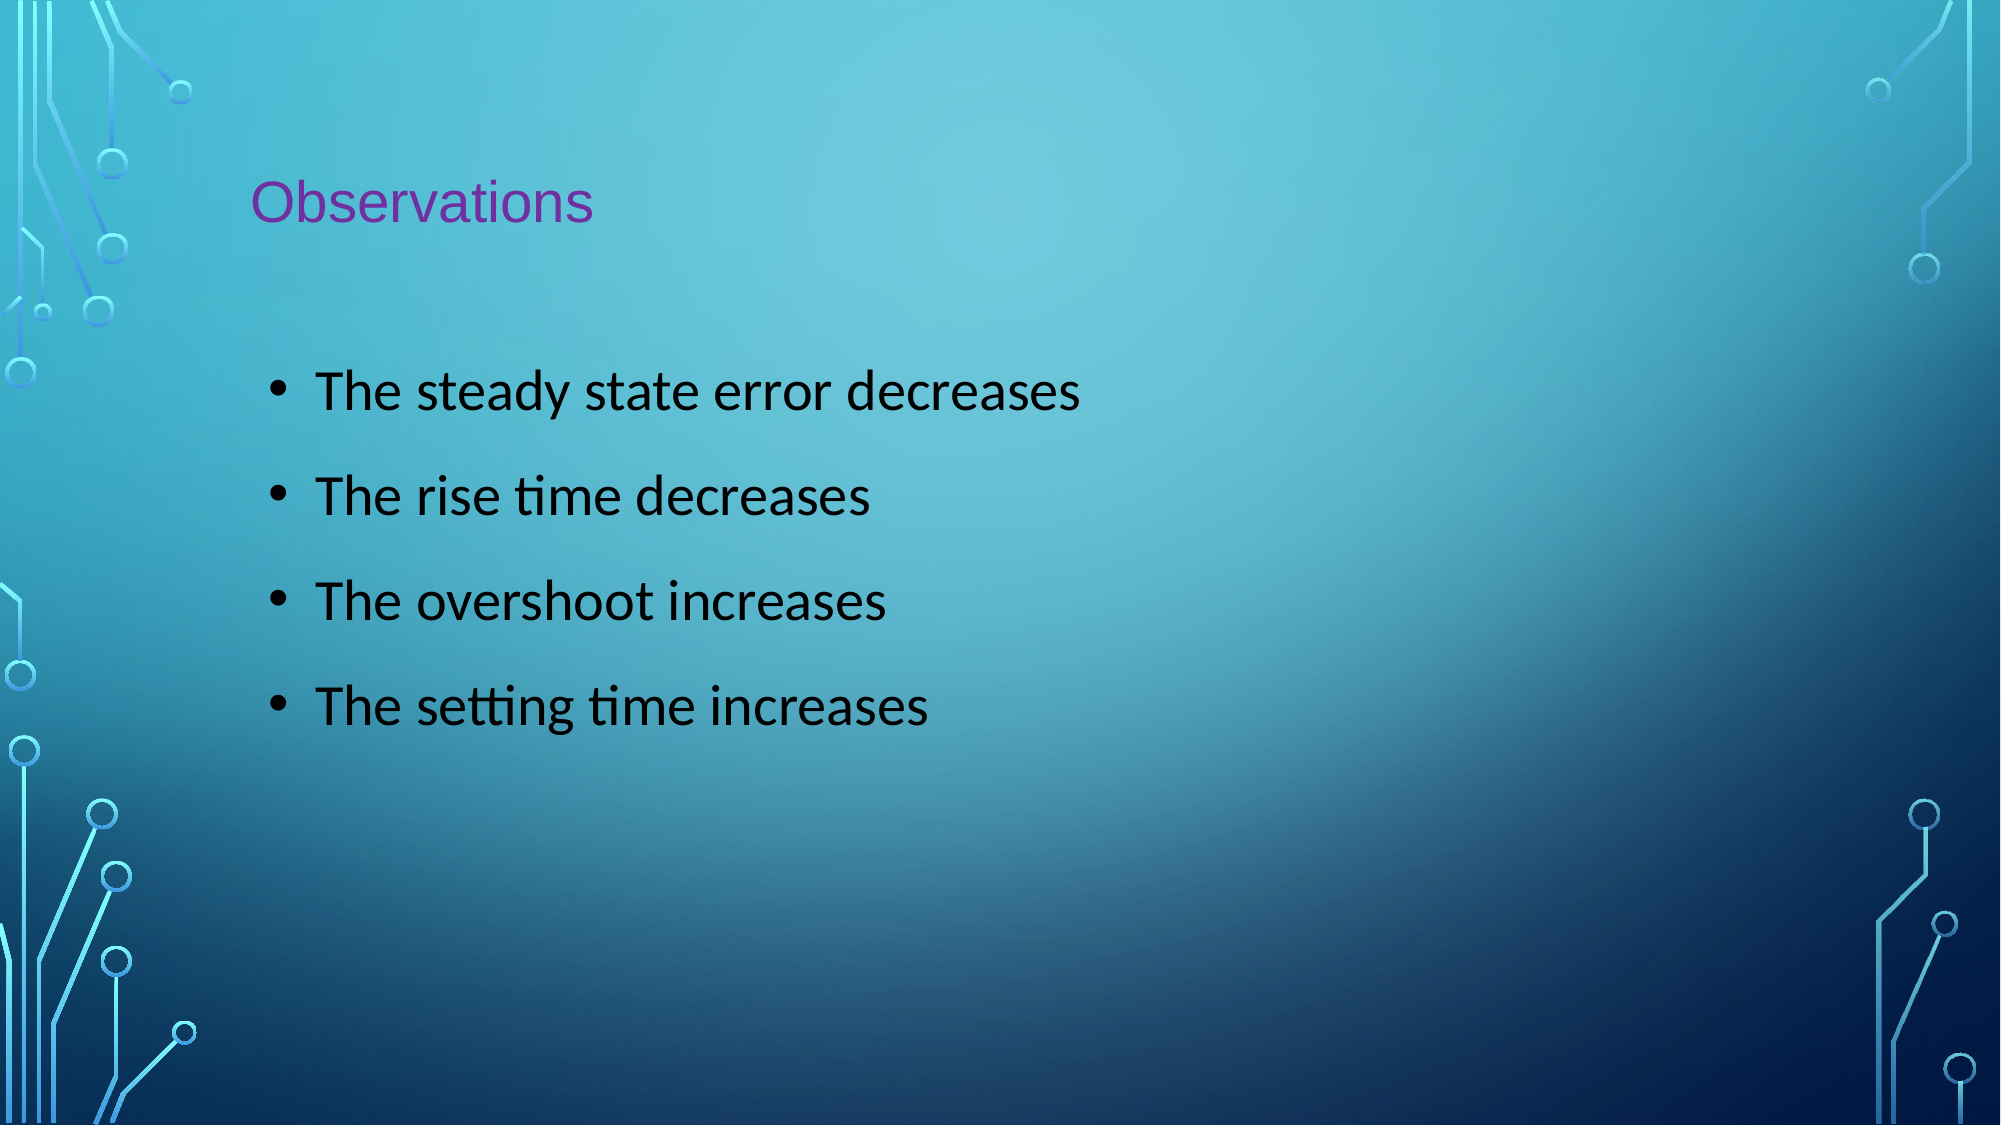

Observations
The steady state error decreases
The rise time decreases
The overshoot increases
The setting time increases